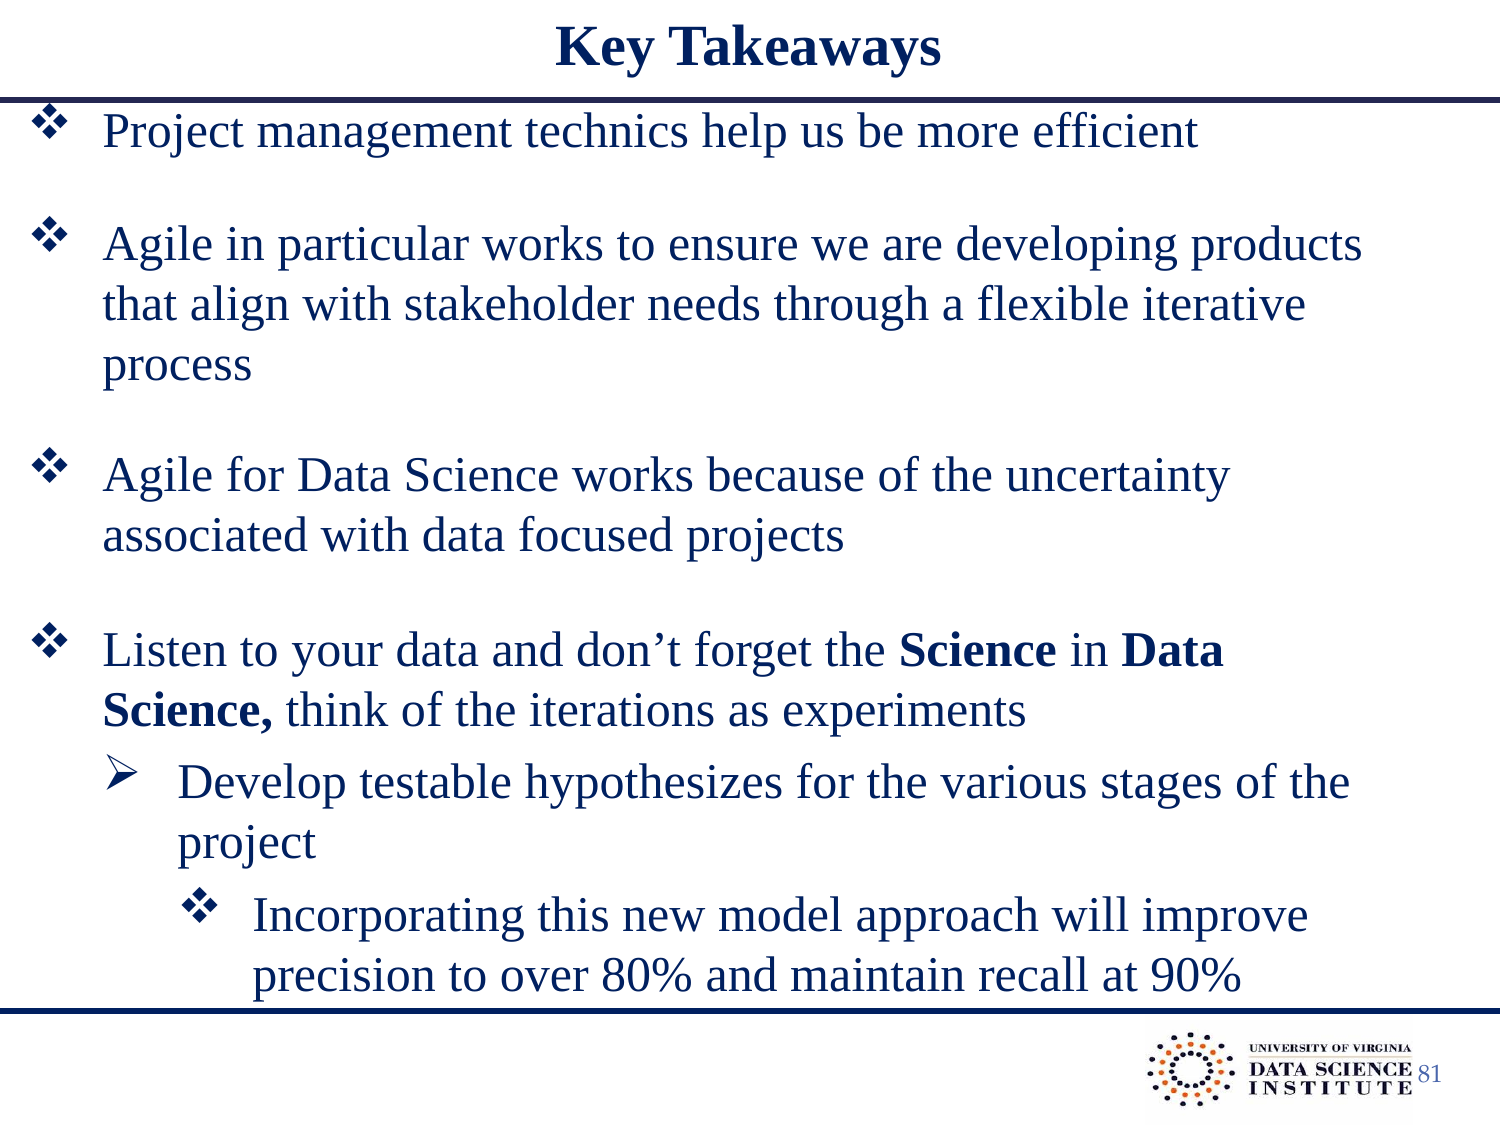

Key Takeaways
Project management technics help us be more efficient

Agile in particular works to ensure we are developing products that align with stakeholder needs through a flexible iterative process

Agile for Data Science works because of the uncertainty associated with data focused projects

Listen to your data and don’t forget the Science in Data Science, think of the iterations as experiments
Develop testable hypothesizes for the various stages of the project
Incorporating this new model approach will improve precision to over 80% and maintain recall at 90%

81